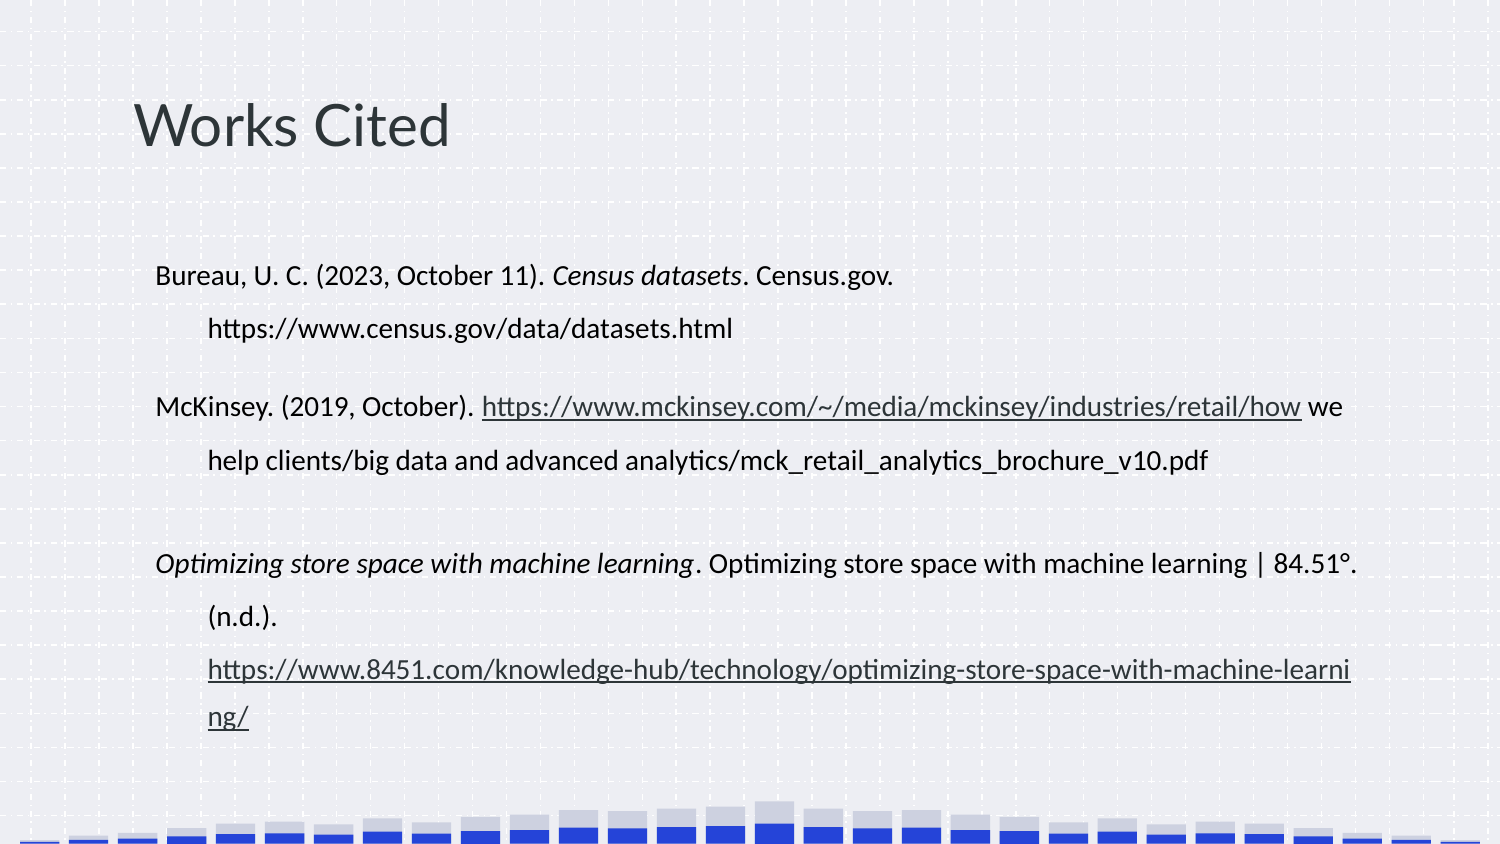

# Works Cited
Bureau, U. C. (2023, October 11). Census datasets. Census.gov. https://www.census.gov/data/datasets.html
McKinsey. (2019, October). https://www.mckinsey.com/~/media/mckinsey/industries/retail/how we help clients/big data and advanced analytics/mck_retail_analytics_brochure_v10.pdf
Optimizing store space with machine learning. Optimizing store space with machine learning | 84.51°. (n.d.). https://www.8451.com/knowledge-hub/technology/optimizing-store-space-with-machine-learning/